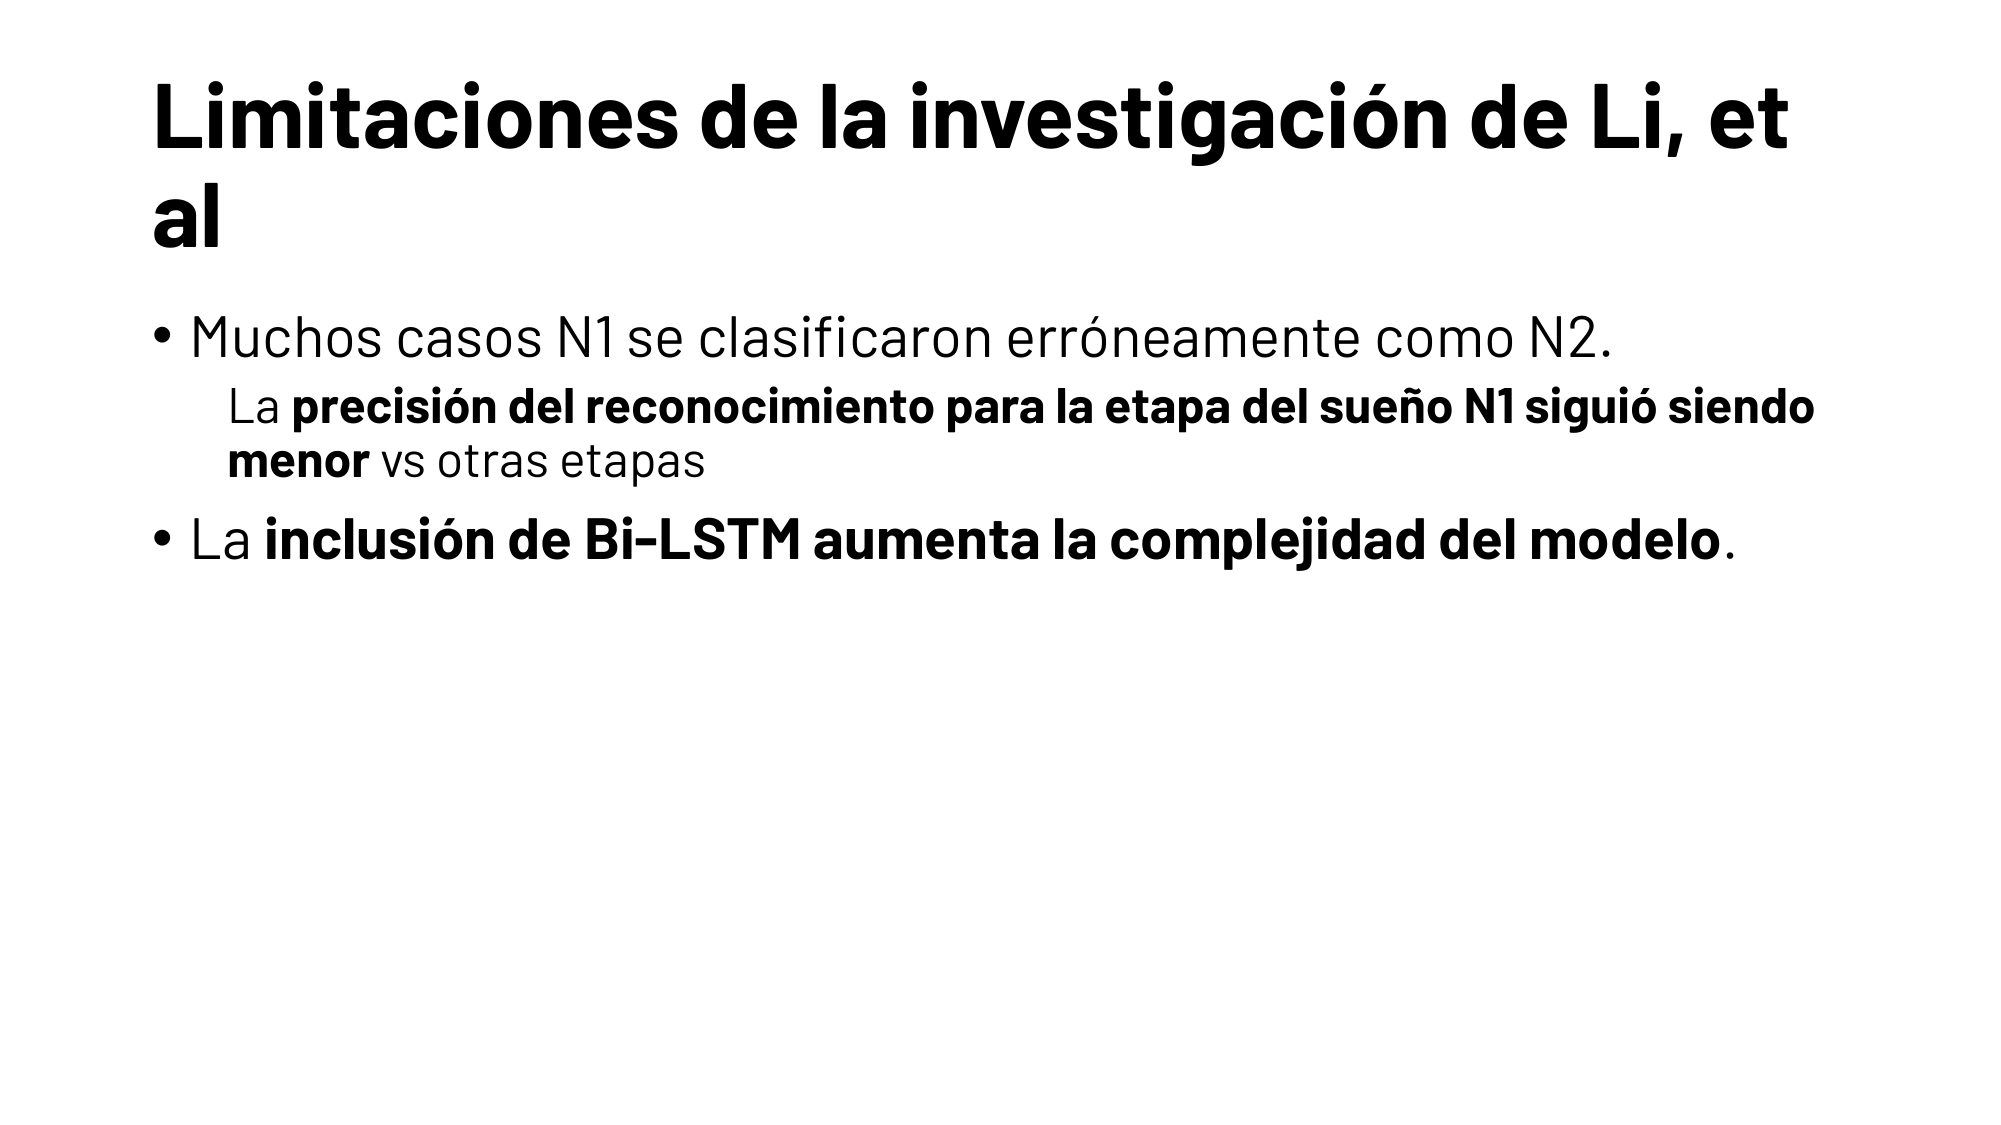

# Limitaciones de la investigación de Li, et al
Muchos casos N1 se clasificaron erróneamente como N2.
La precisión del reconocimiento para la etapa del sueño N1 siguió siendo menor vs otras etapas
La inclusión de Bi-LSTM aumenta la complejidad del modelo.